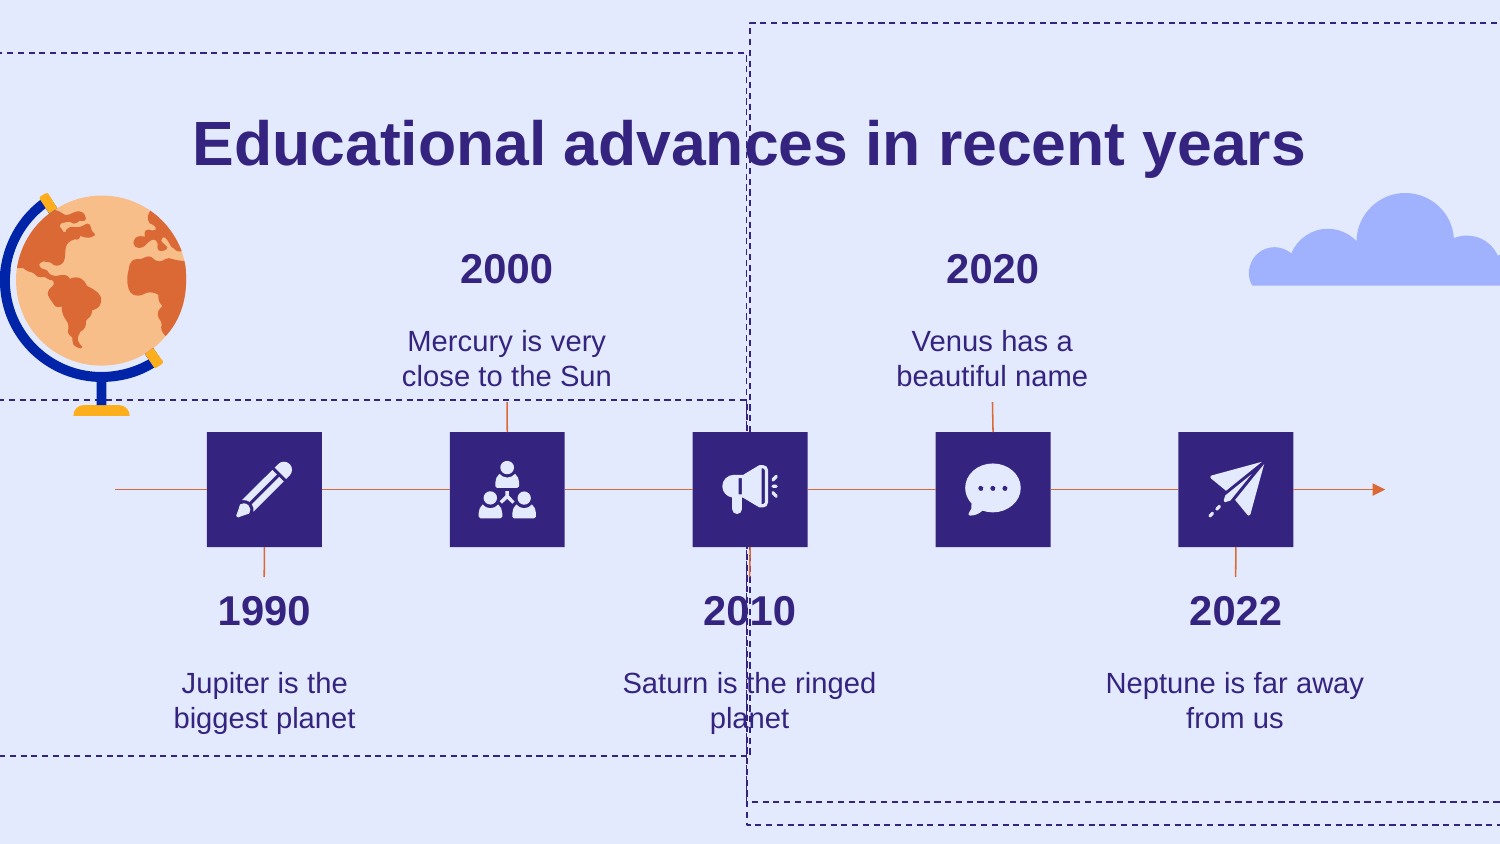

# Educational advances in recent years

2000
2020
Mercury is very close to the Sun
Venus has a beautiful name

1990
2010
2022
Jupiter is the biggest planet
Saturn is the ringed planet
Neptune is far away from us